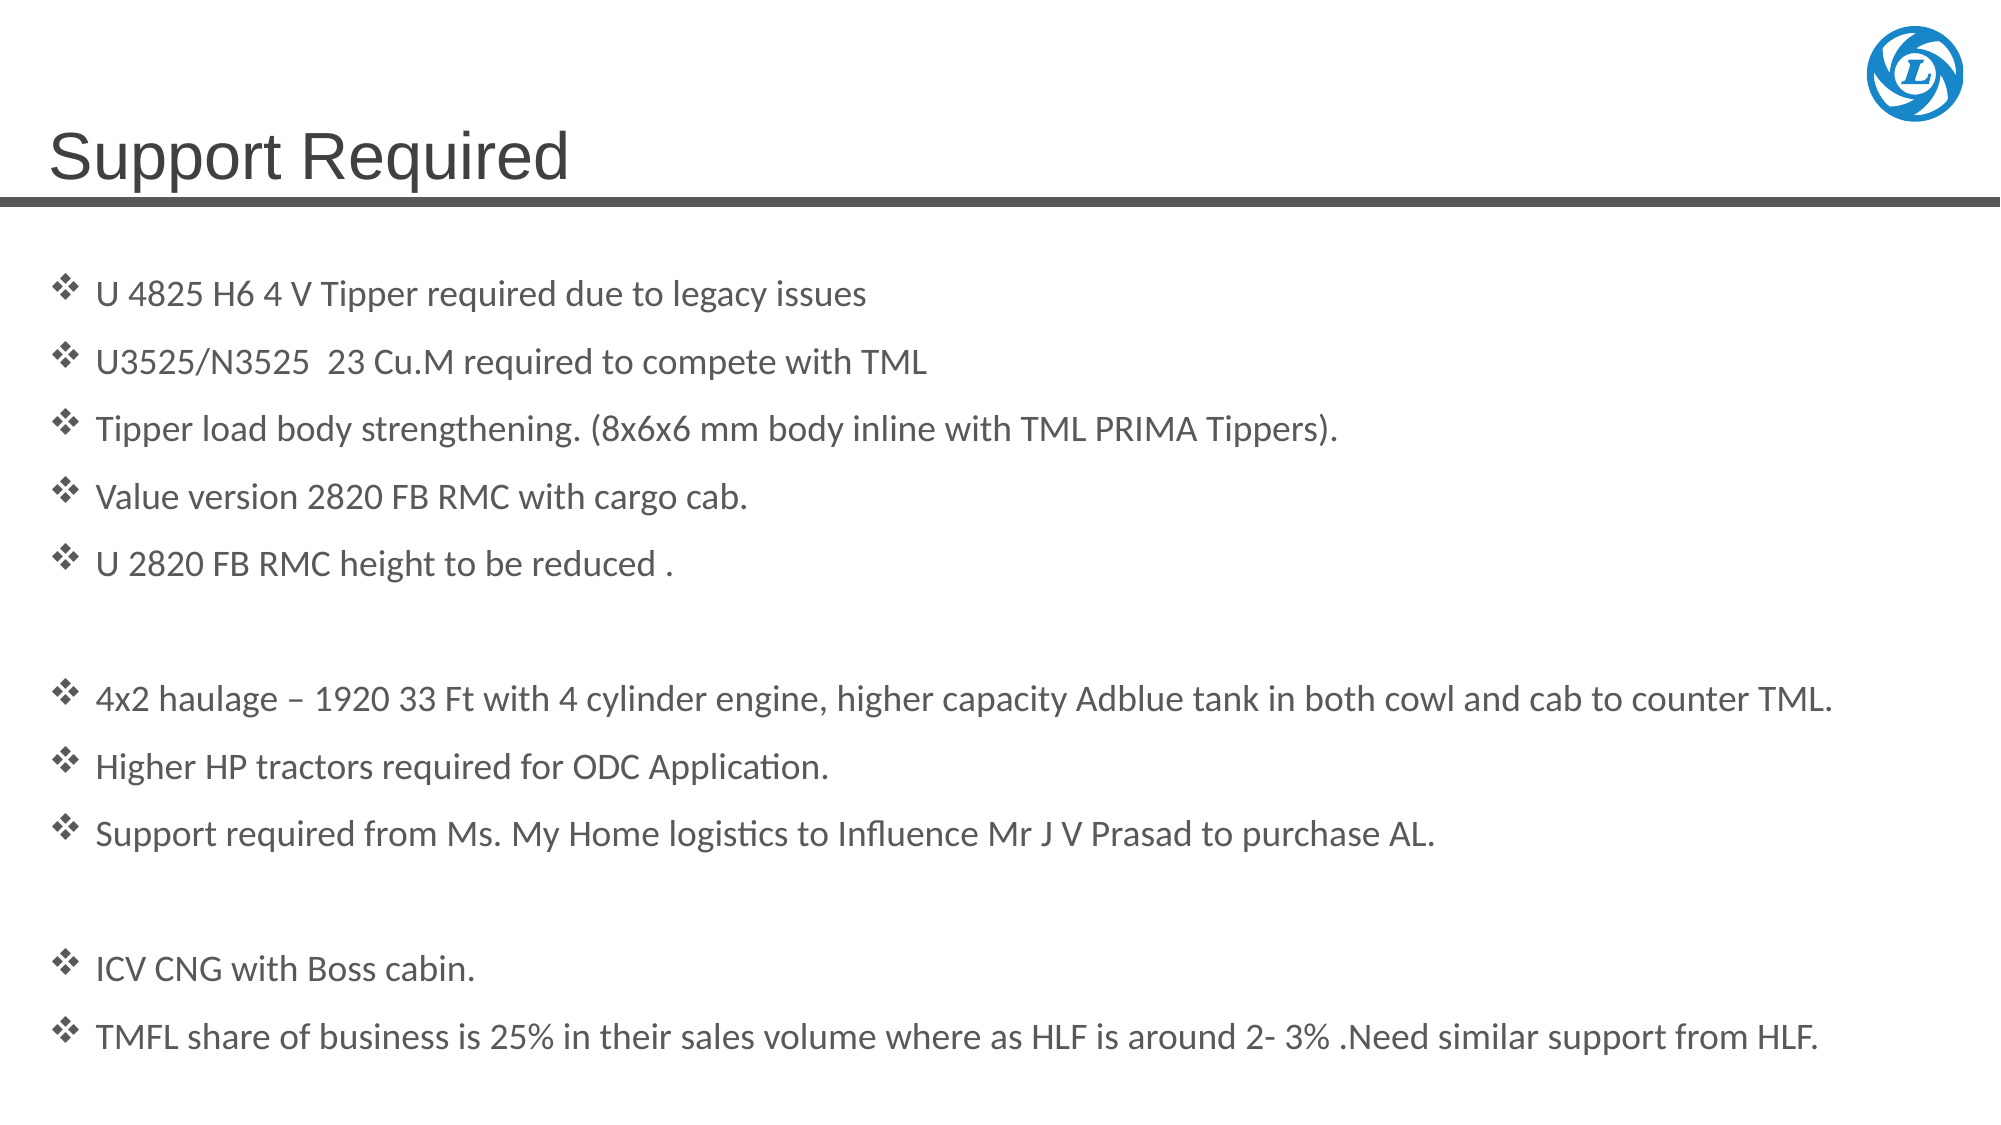

Support Required
U 4825 H6 4 V Tipper required due to legacy issues
U3525/N3525  23 Cu.M required to compete with TML
Tipper load body strengthening. (8x6x6 mm body inline with TML PRIMA Tippers).
Value version 2820 FB RMC with cargo cab.
U 2820 FB RMC height to be reduced .

4x2 haulage – 1920 33 Ft with 4 cylinder engine, higher capacity Adblue tank in both cowl and cab to counter TML.
Higher HP tractors required for ODC Application.
Support required from Ms. My Home logistics to Influence Mr J V Prasad to purchase AL.

ICV CNG with Boss cabin.
TMFL share of business is 25% in their sales volume where as HLF is around 2- 3% .Need similar support from HLF.